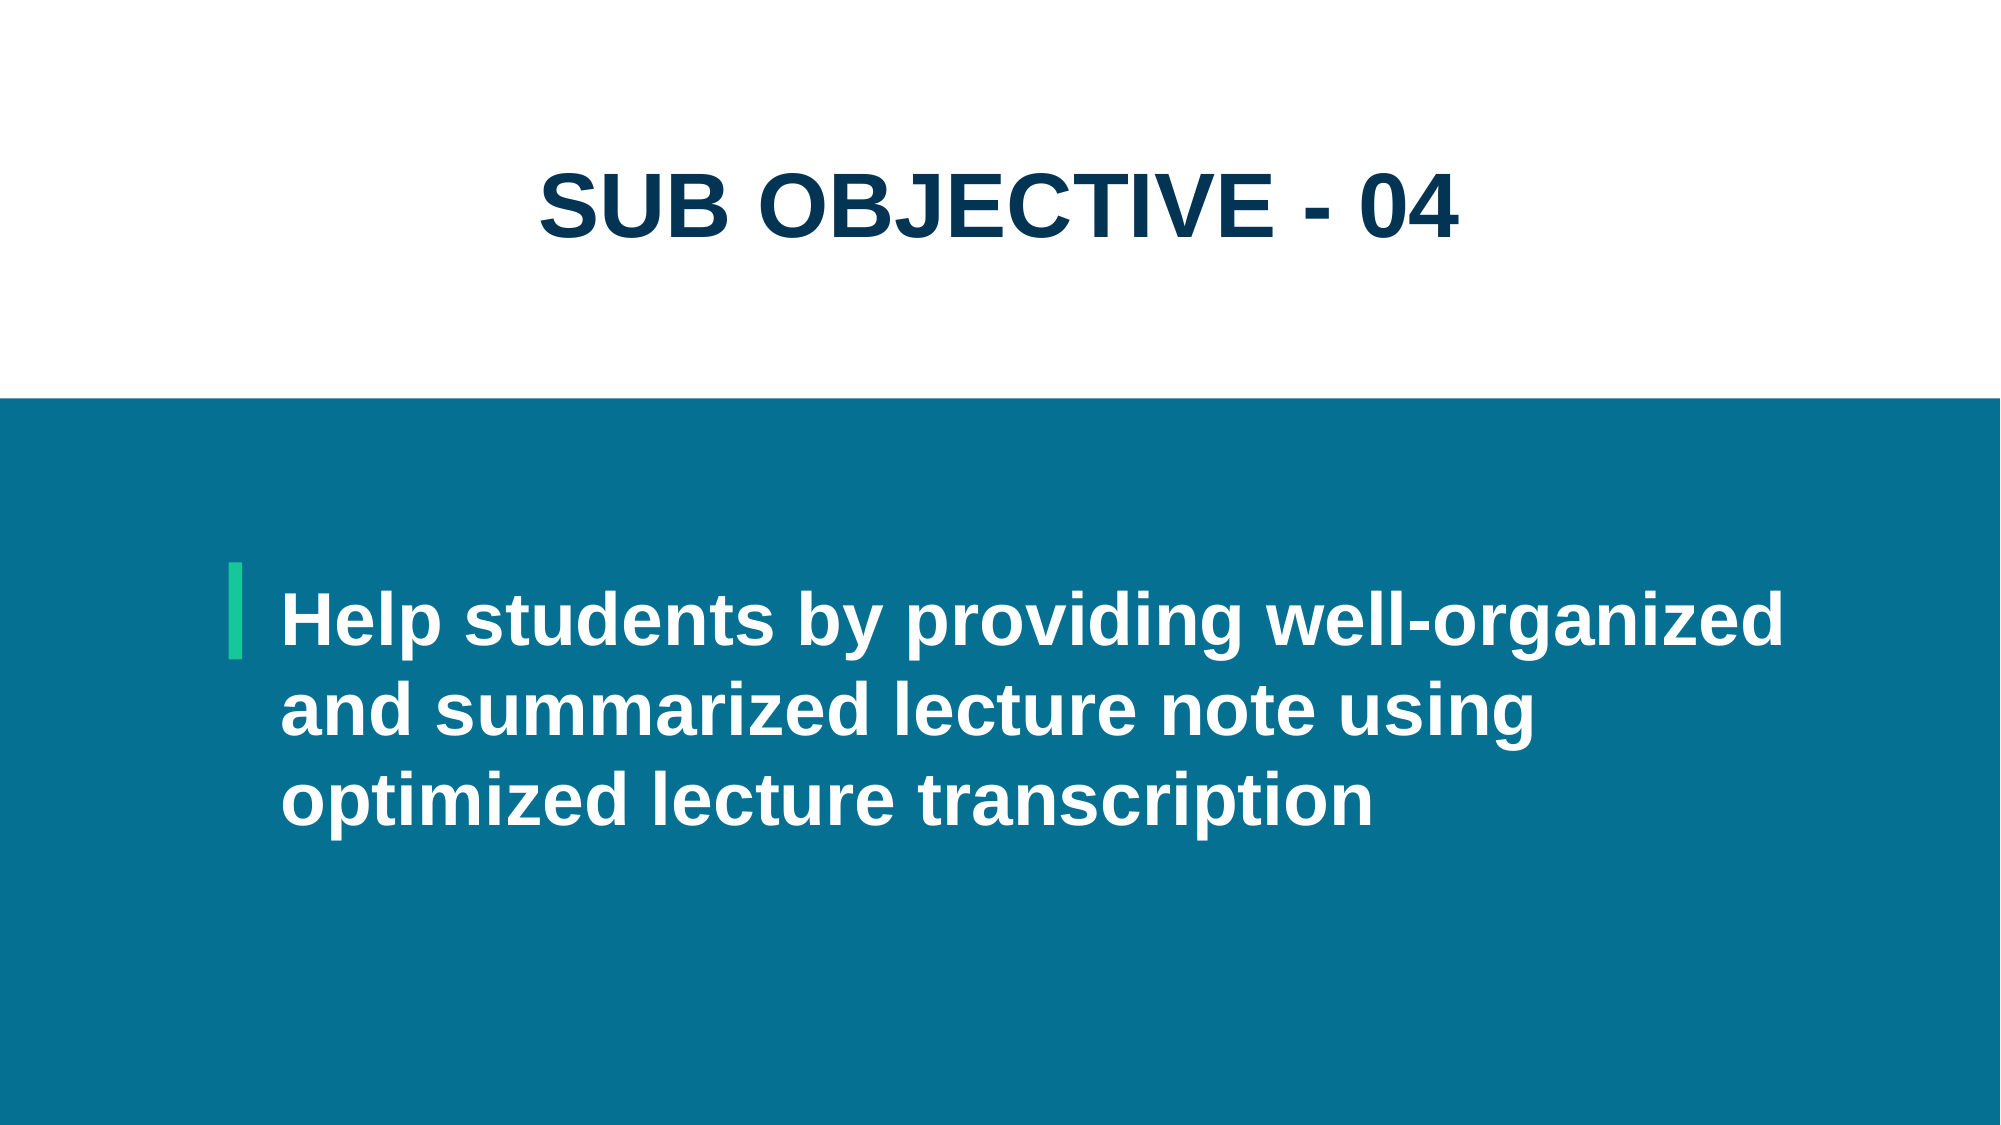

SUB OBJECTIVE - 04

Help students by providing well-organized  and summarized lecture note using optimized lecture transcription